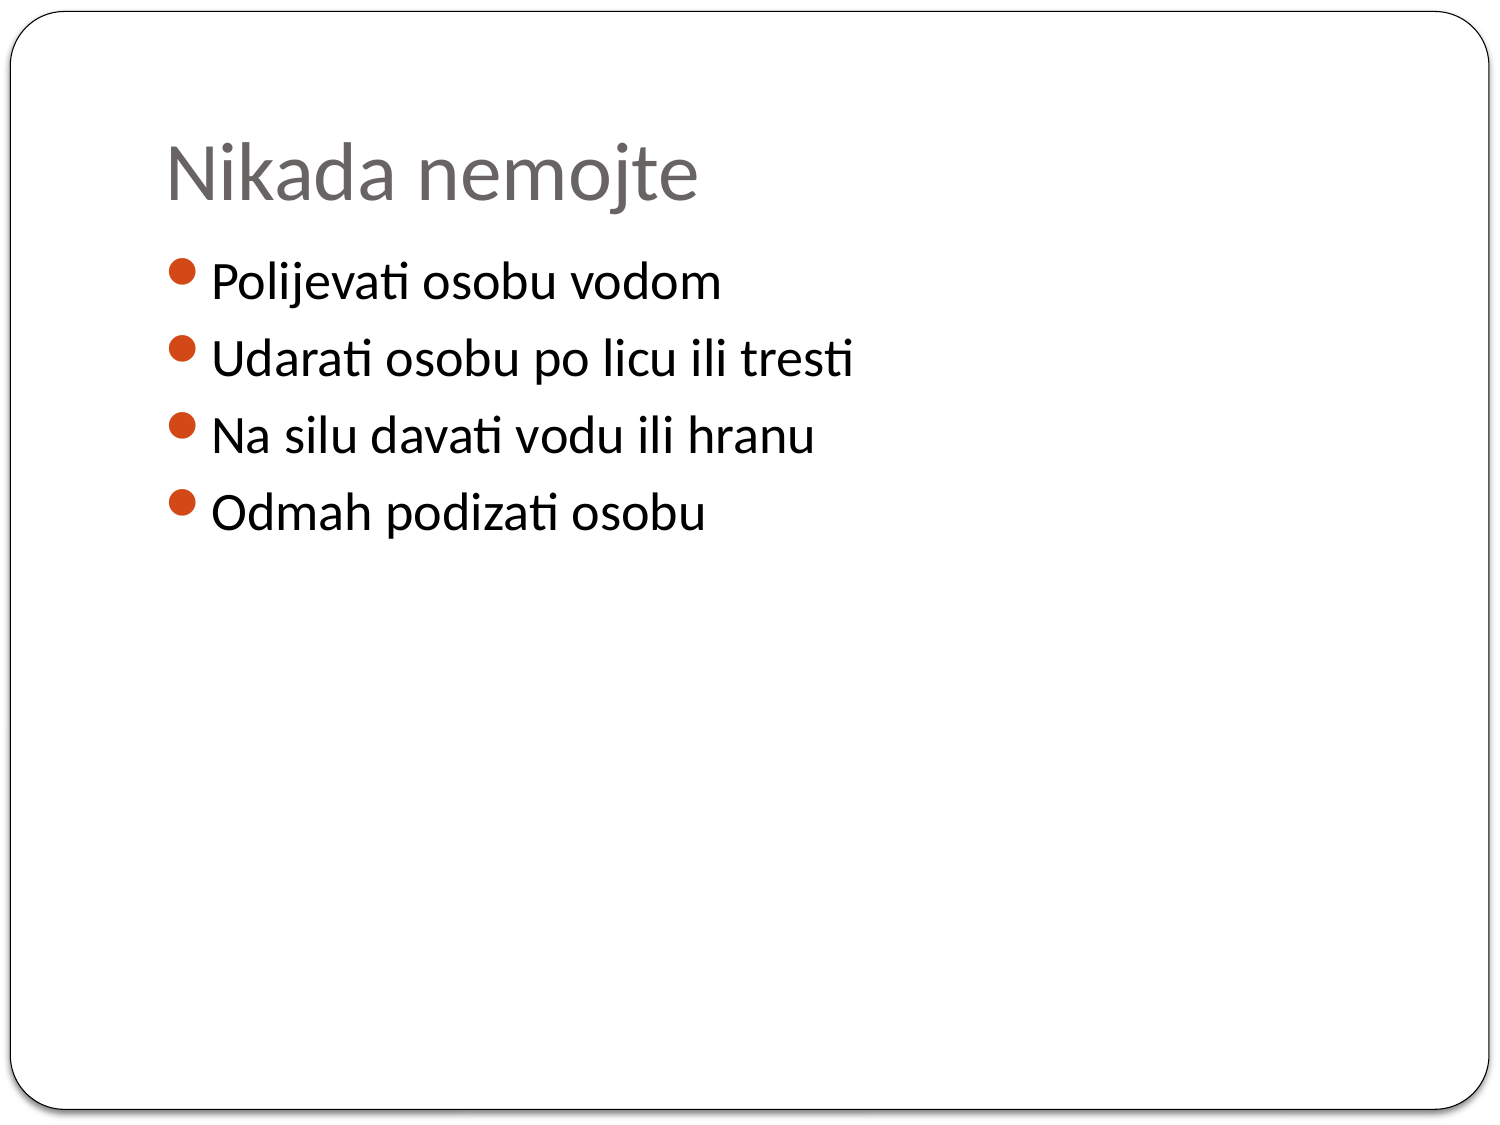

# Nikada nemojte
Polijevati osobu vodom
Udarati osobu po licu ili tresti
Na silu davati vodu ili hranu
Odmah podizati osobu